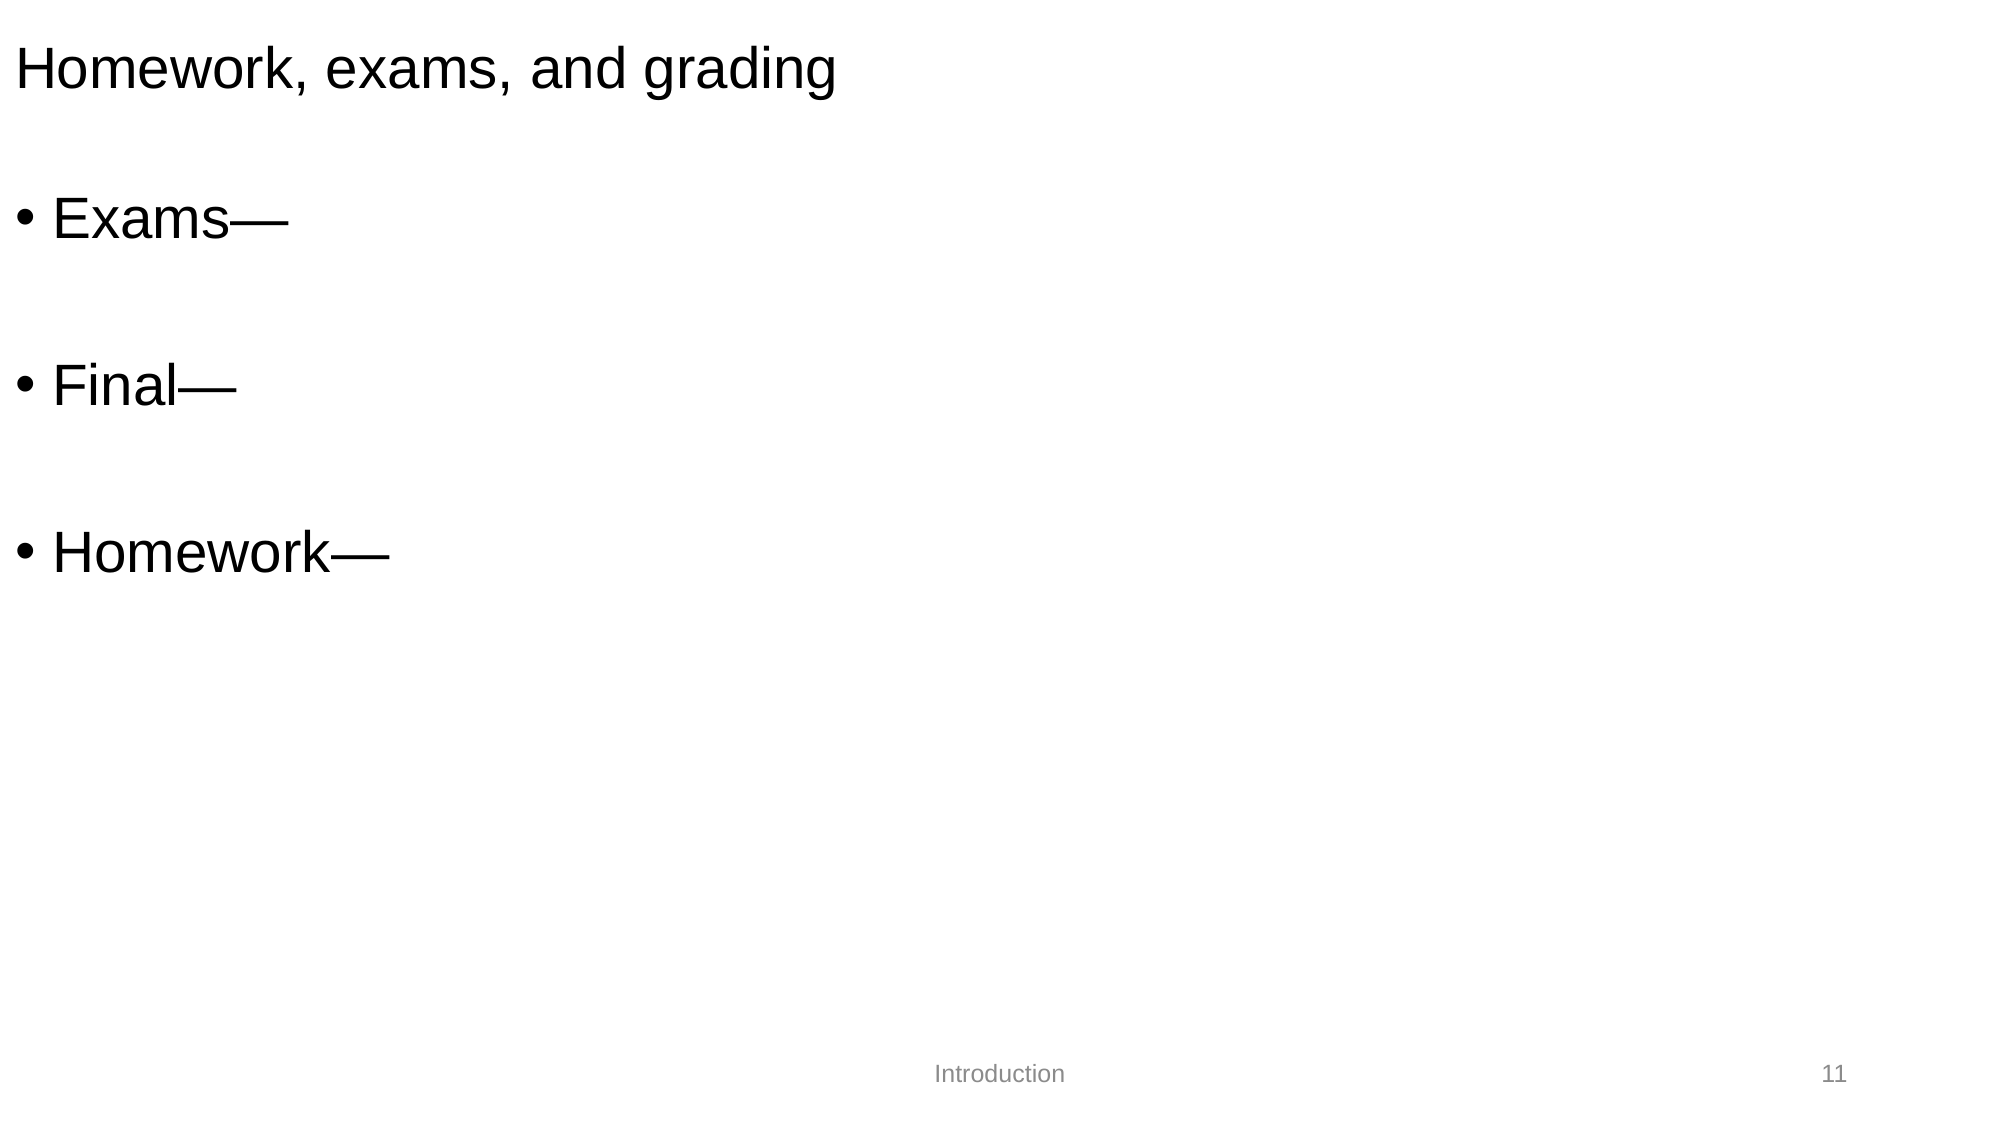

# Homework, exams, and grading
Exams—

Final—

Homework—

Introduction
11